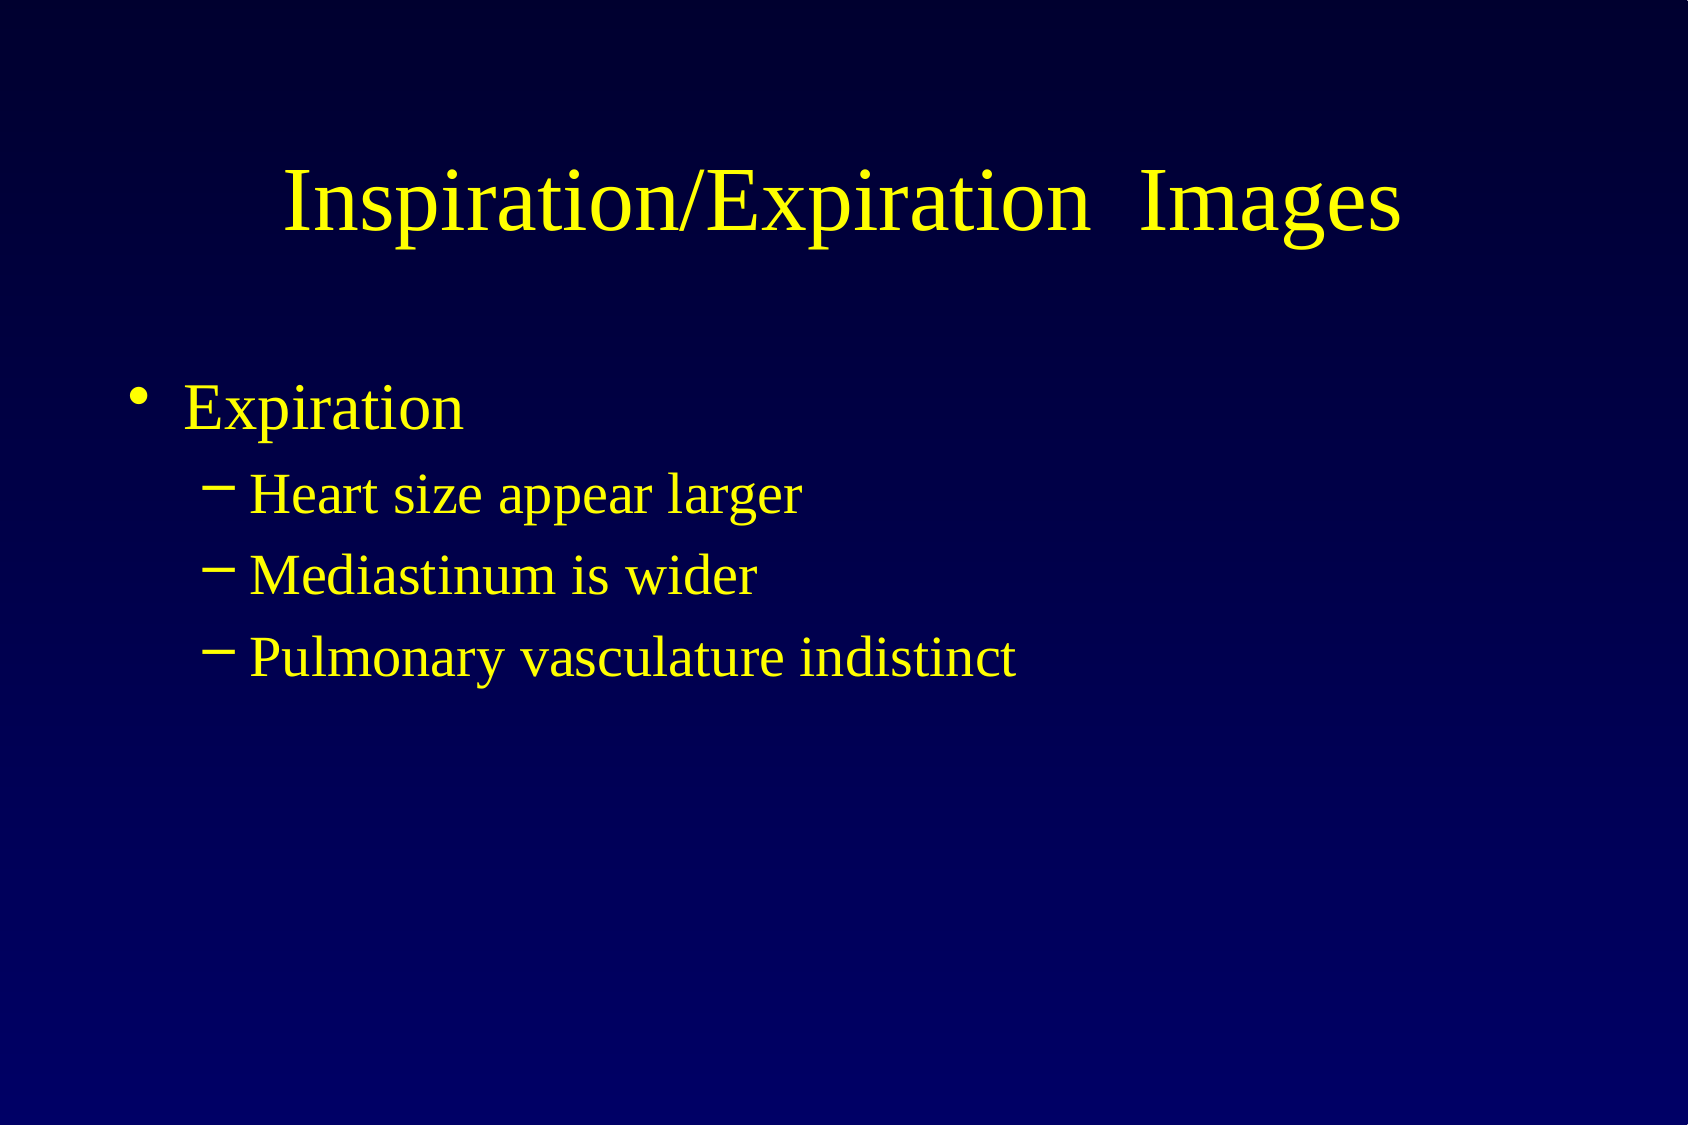

# Inspiration/Expiration  Images

Expiration
Heart size appear larger
Mediastinum is wider
Pulmonary vasculature indistinct